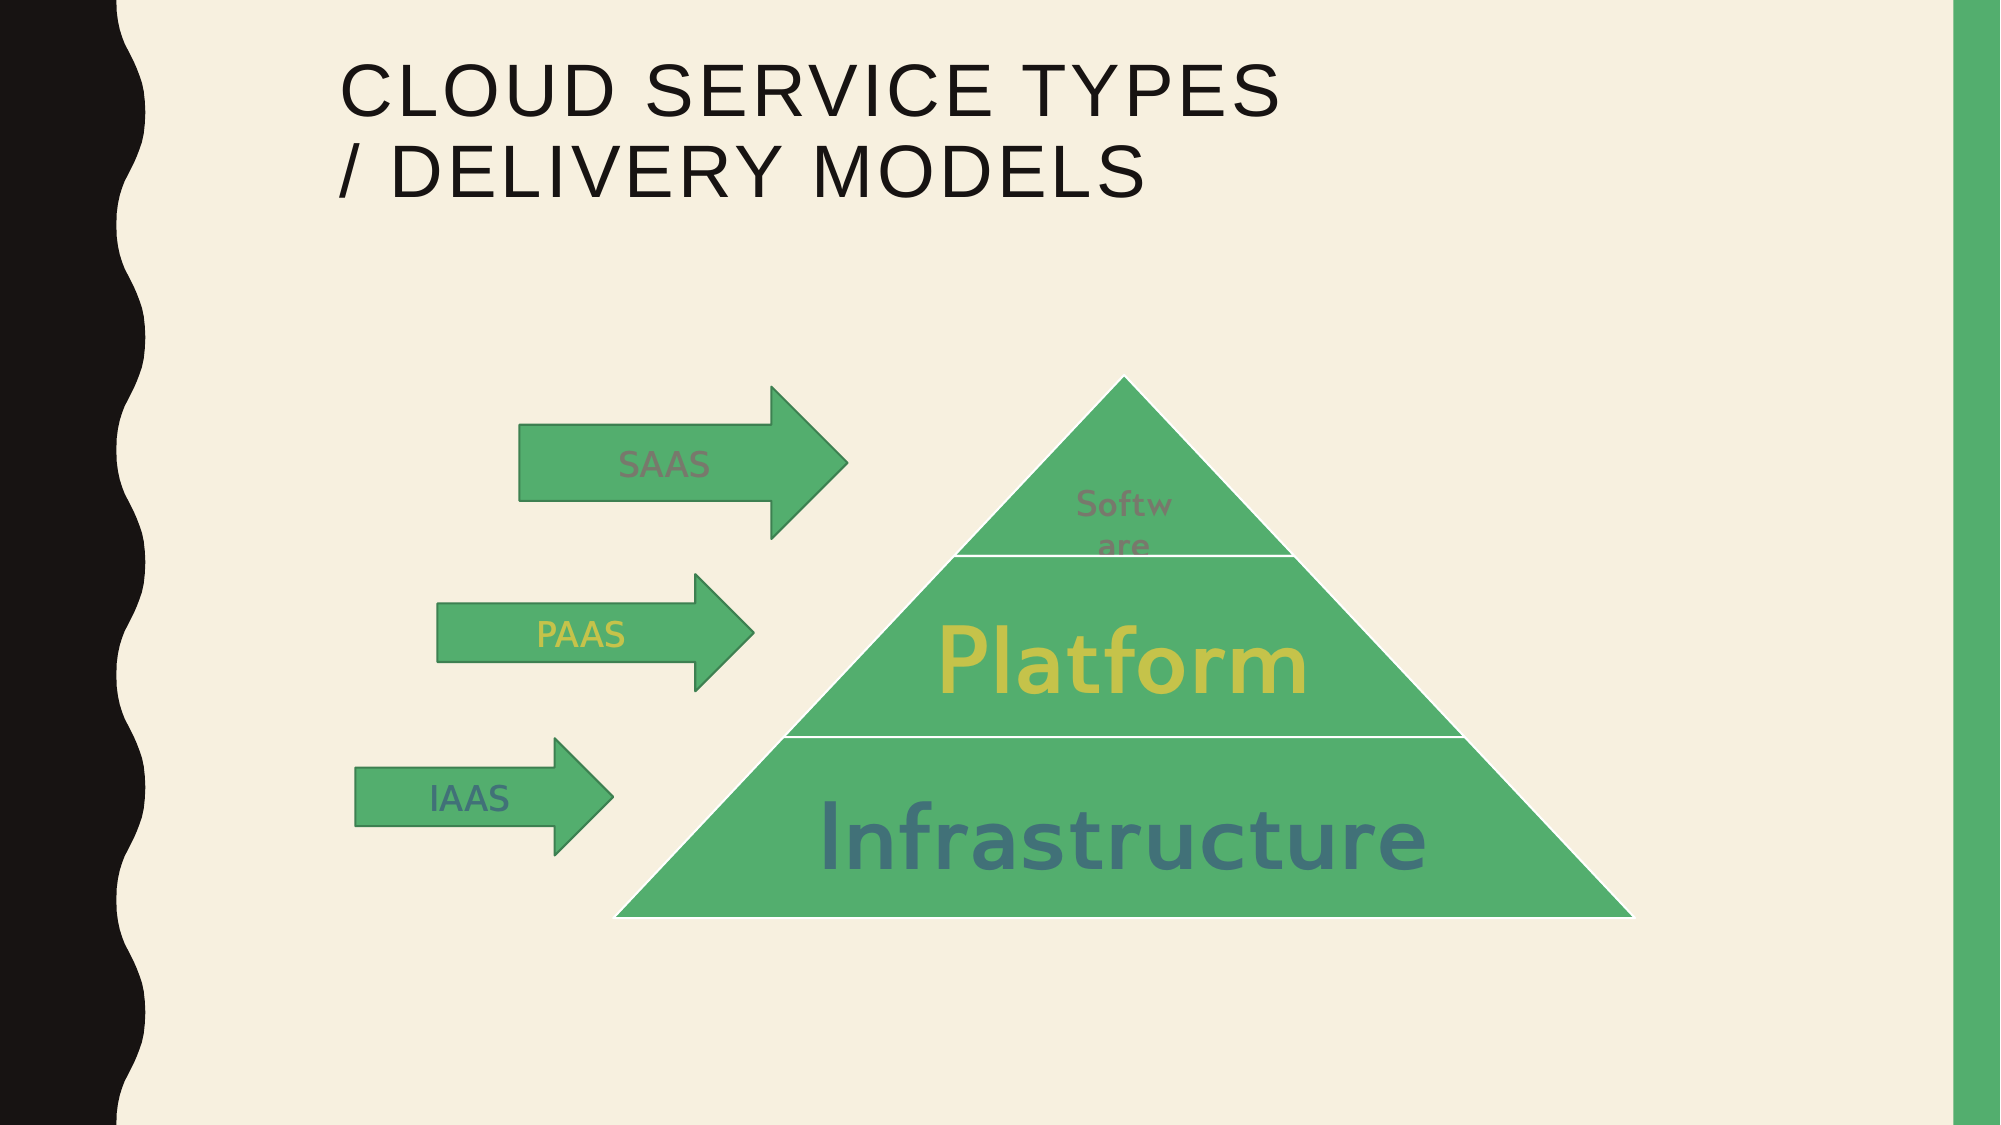

# Cloud Service Types / Delivery Models

Software
Platform
Infrastructure
SAAS
PAAS
IAAS